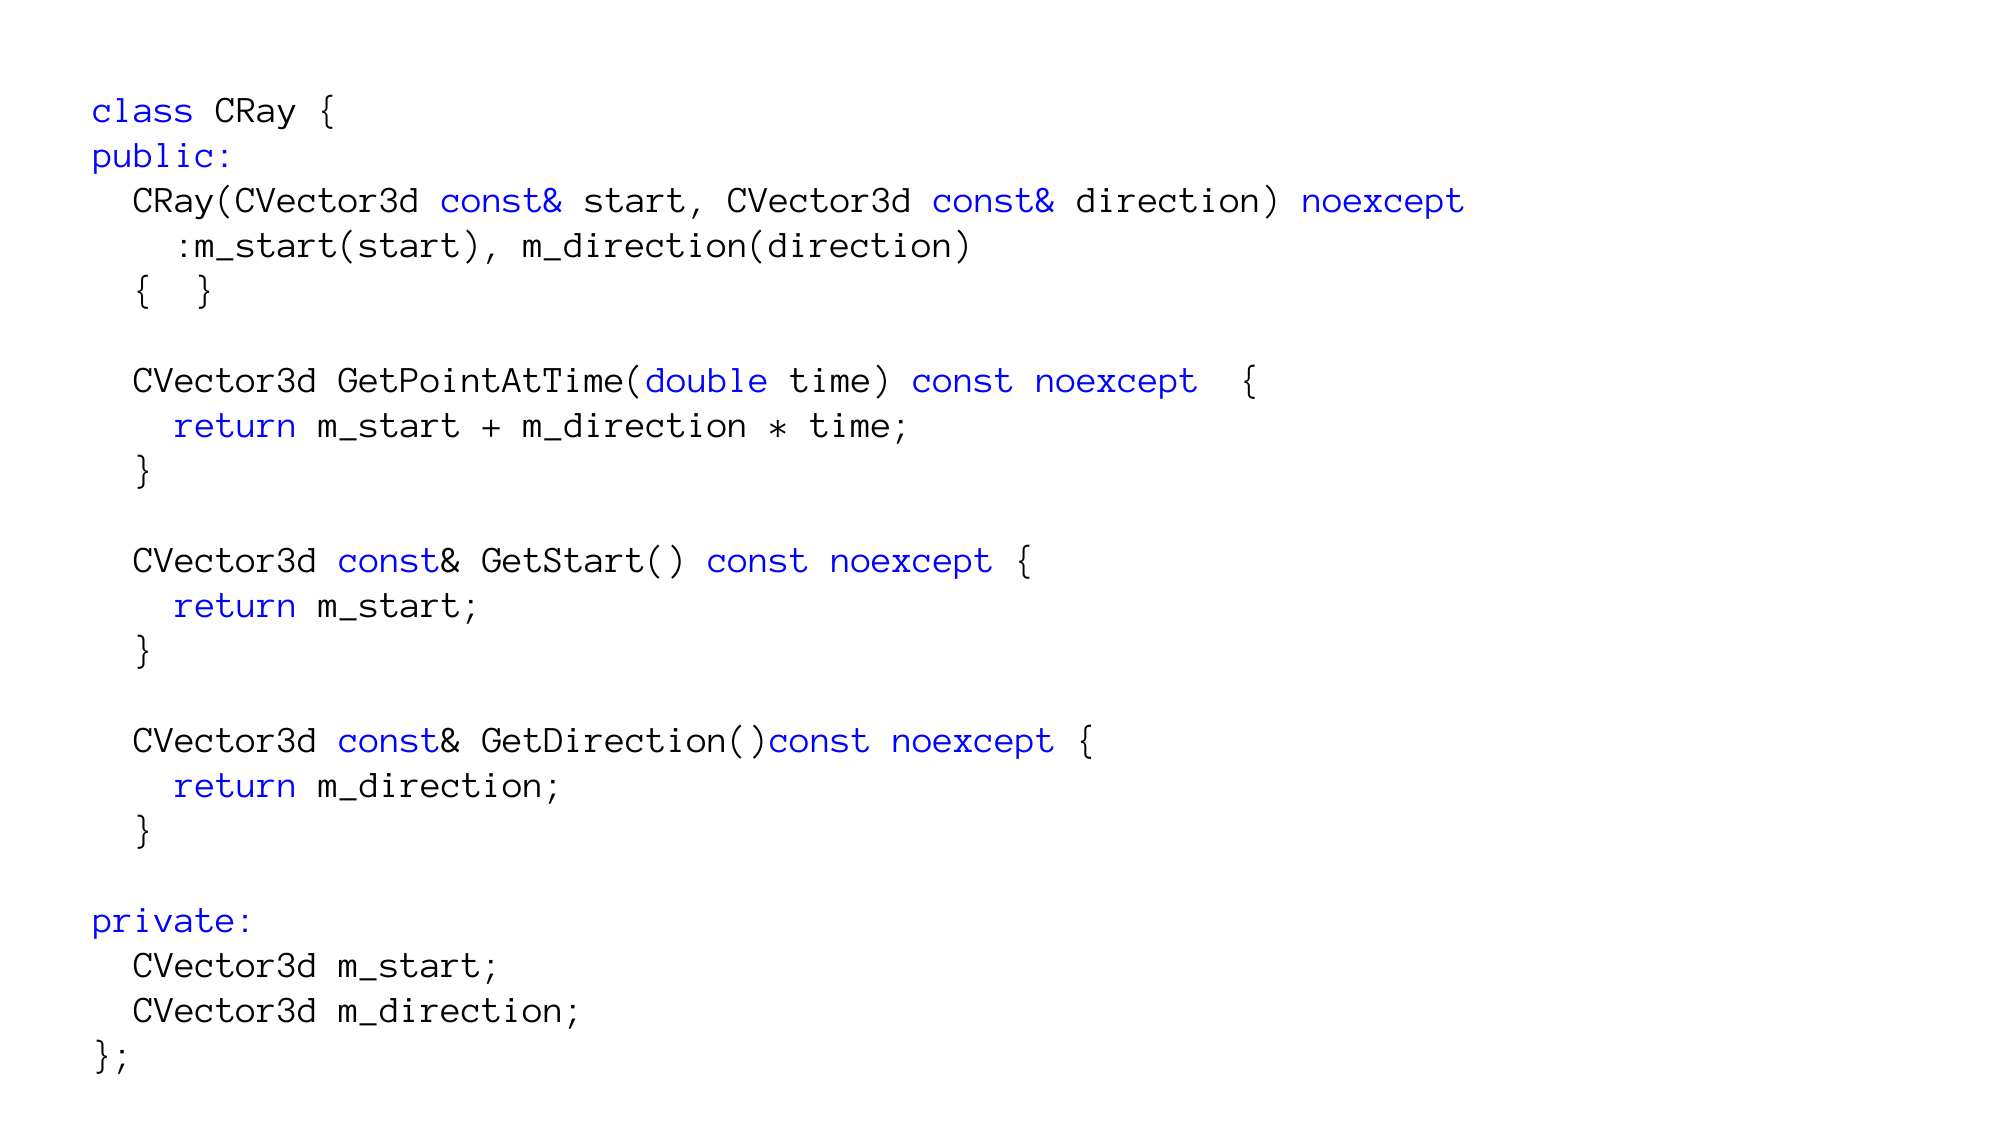

class CRay {
public:
  CRay(CVector3d const& start, CVector3d const& direction) noexcept
    :m_start(start), m_direction(direction)
  {  }
  CVector3d GetPointAtTime(double time) const noexcept  {
    return m_start + m_direction * time;
  }

  CVector3d const& GetStart() const noexcept {
    return m_start;
  }
  CVector3d const& GetDirection()const noexcept {
    return m_direction;
  }
private:
  CVector3d m_start;
  CVector3d m_direction;
};